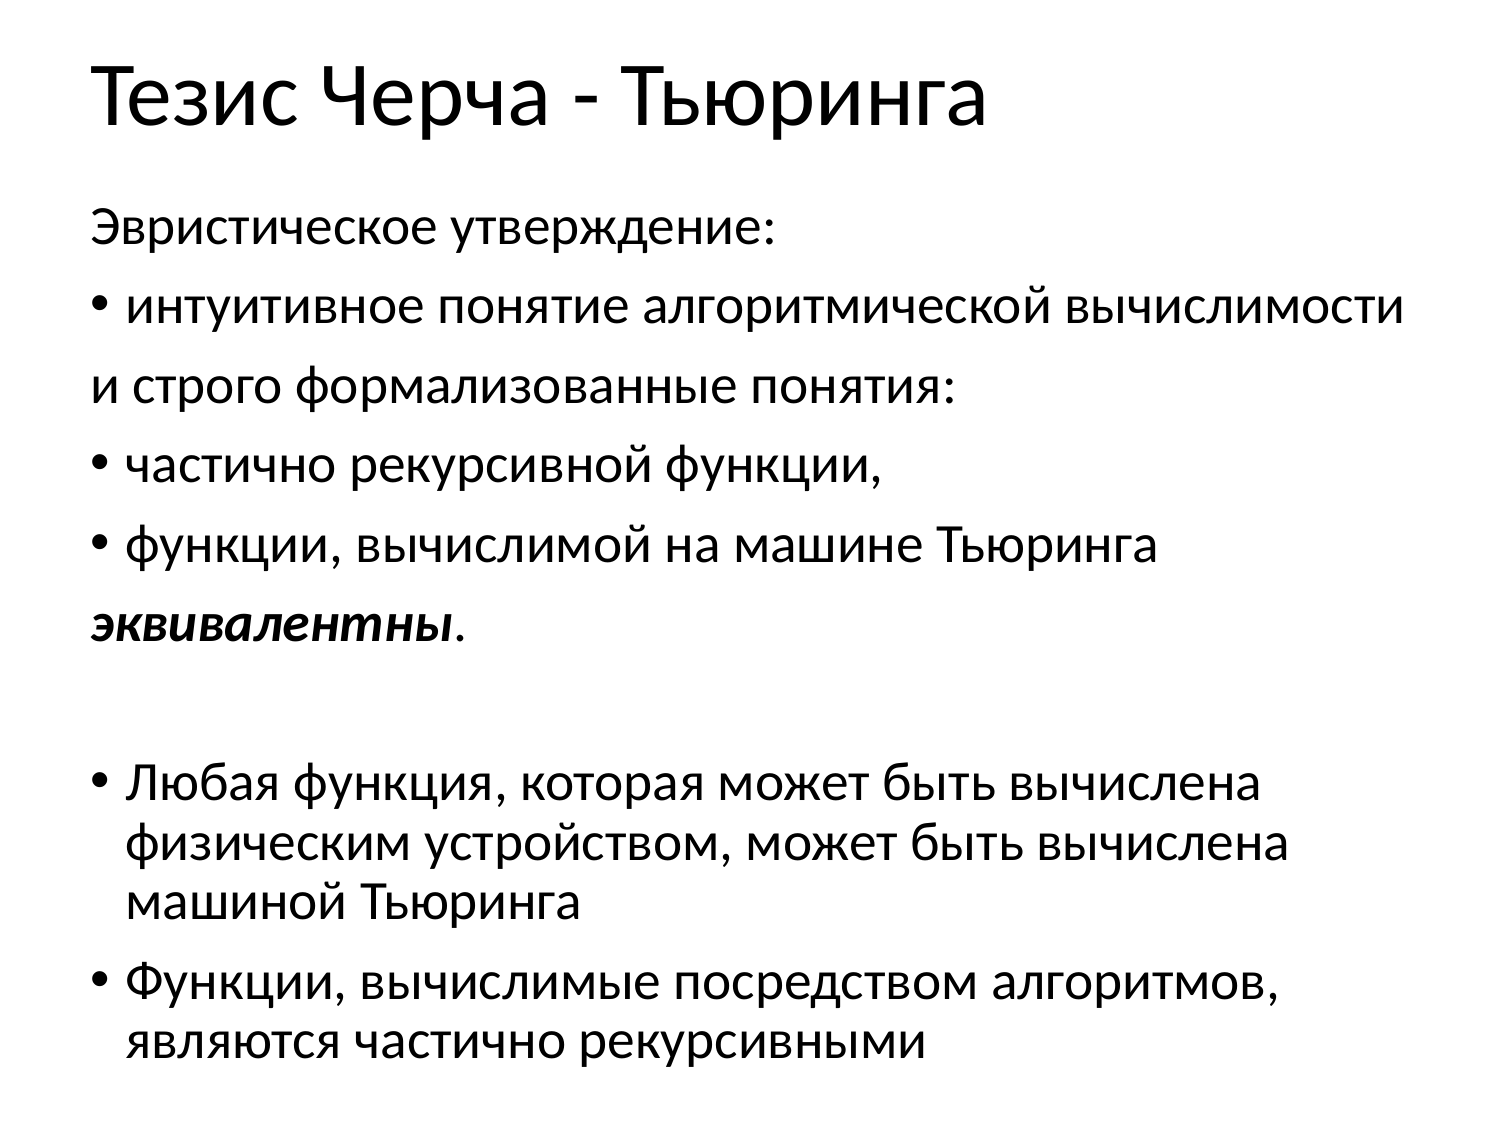

# Тезис Черча - Тьюринга
Эвристическое утверждение:
интуитивное понятие алгоритмической вычислимости
и строго формализованные понятия:
частично рекурсивной функции,
функции, вычислимой на машине Тьюринга
эквивалентны.

Любая функция, которая может быть вычислена физическим устройством, может быть вычислена машиной Тьюринга
Функции, вычислимые посредством алгоритмов, являются частично рекурсивными